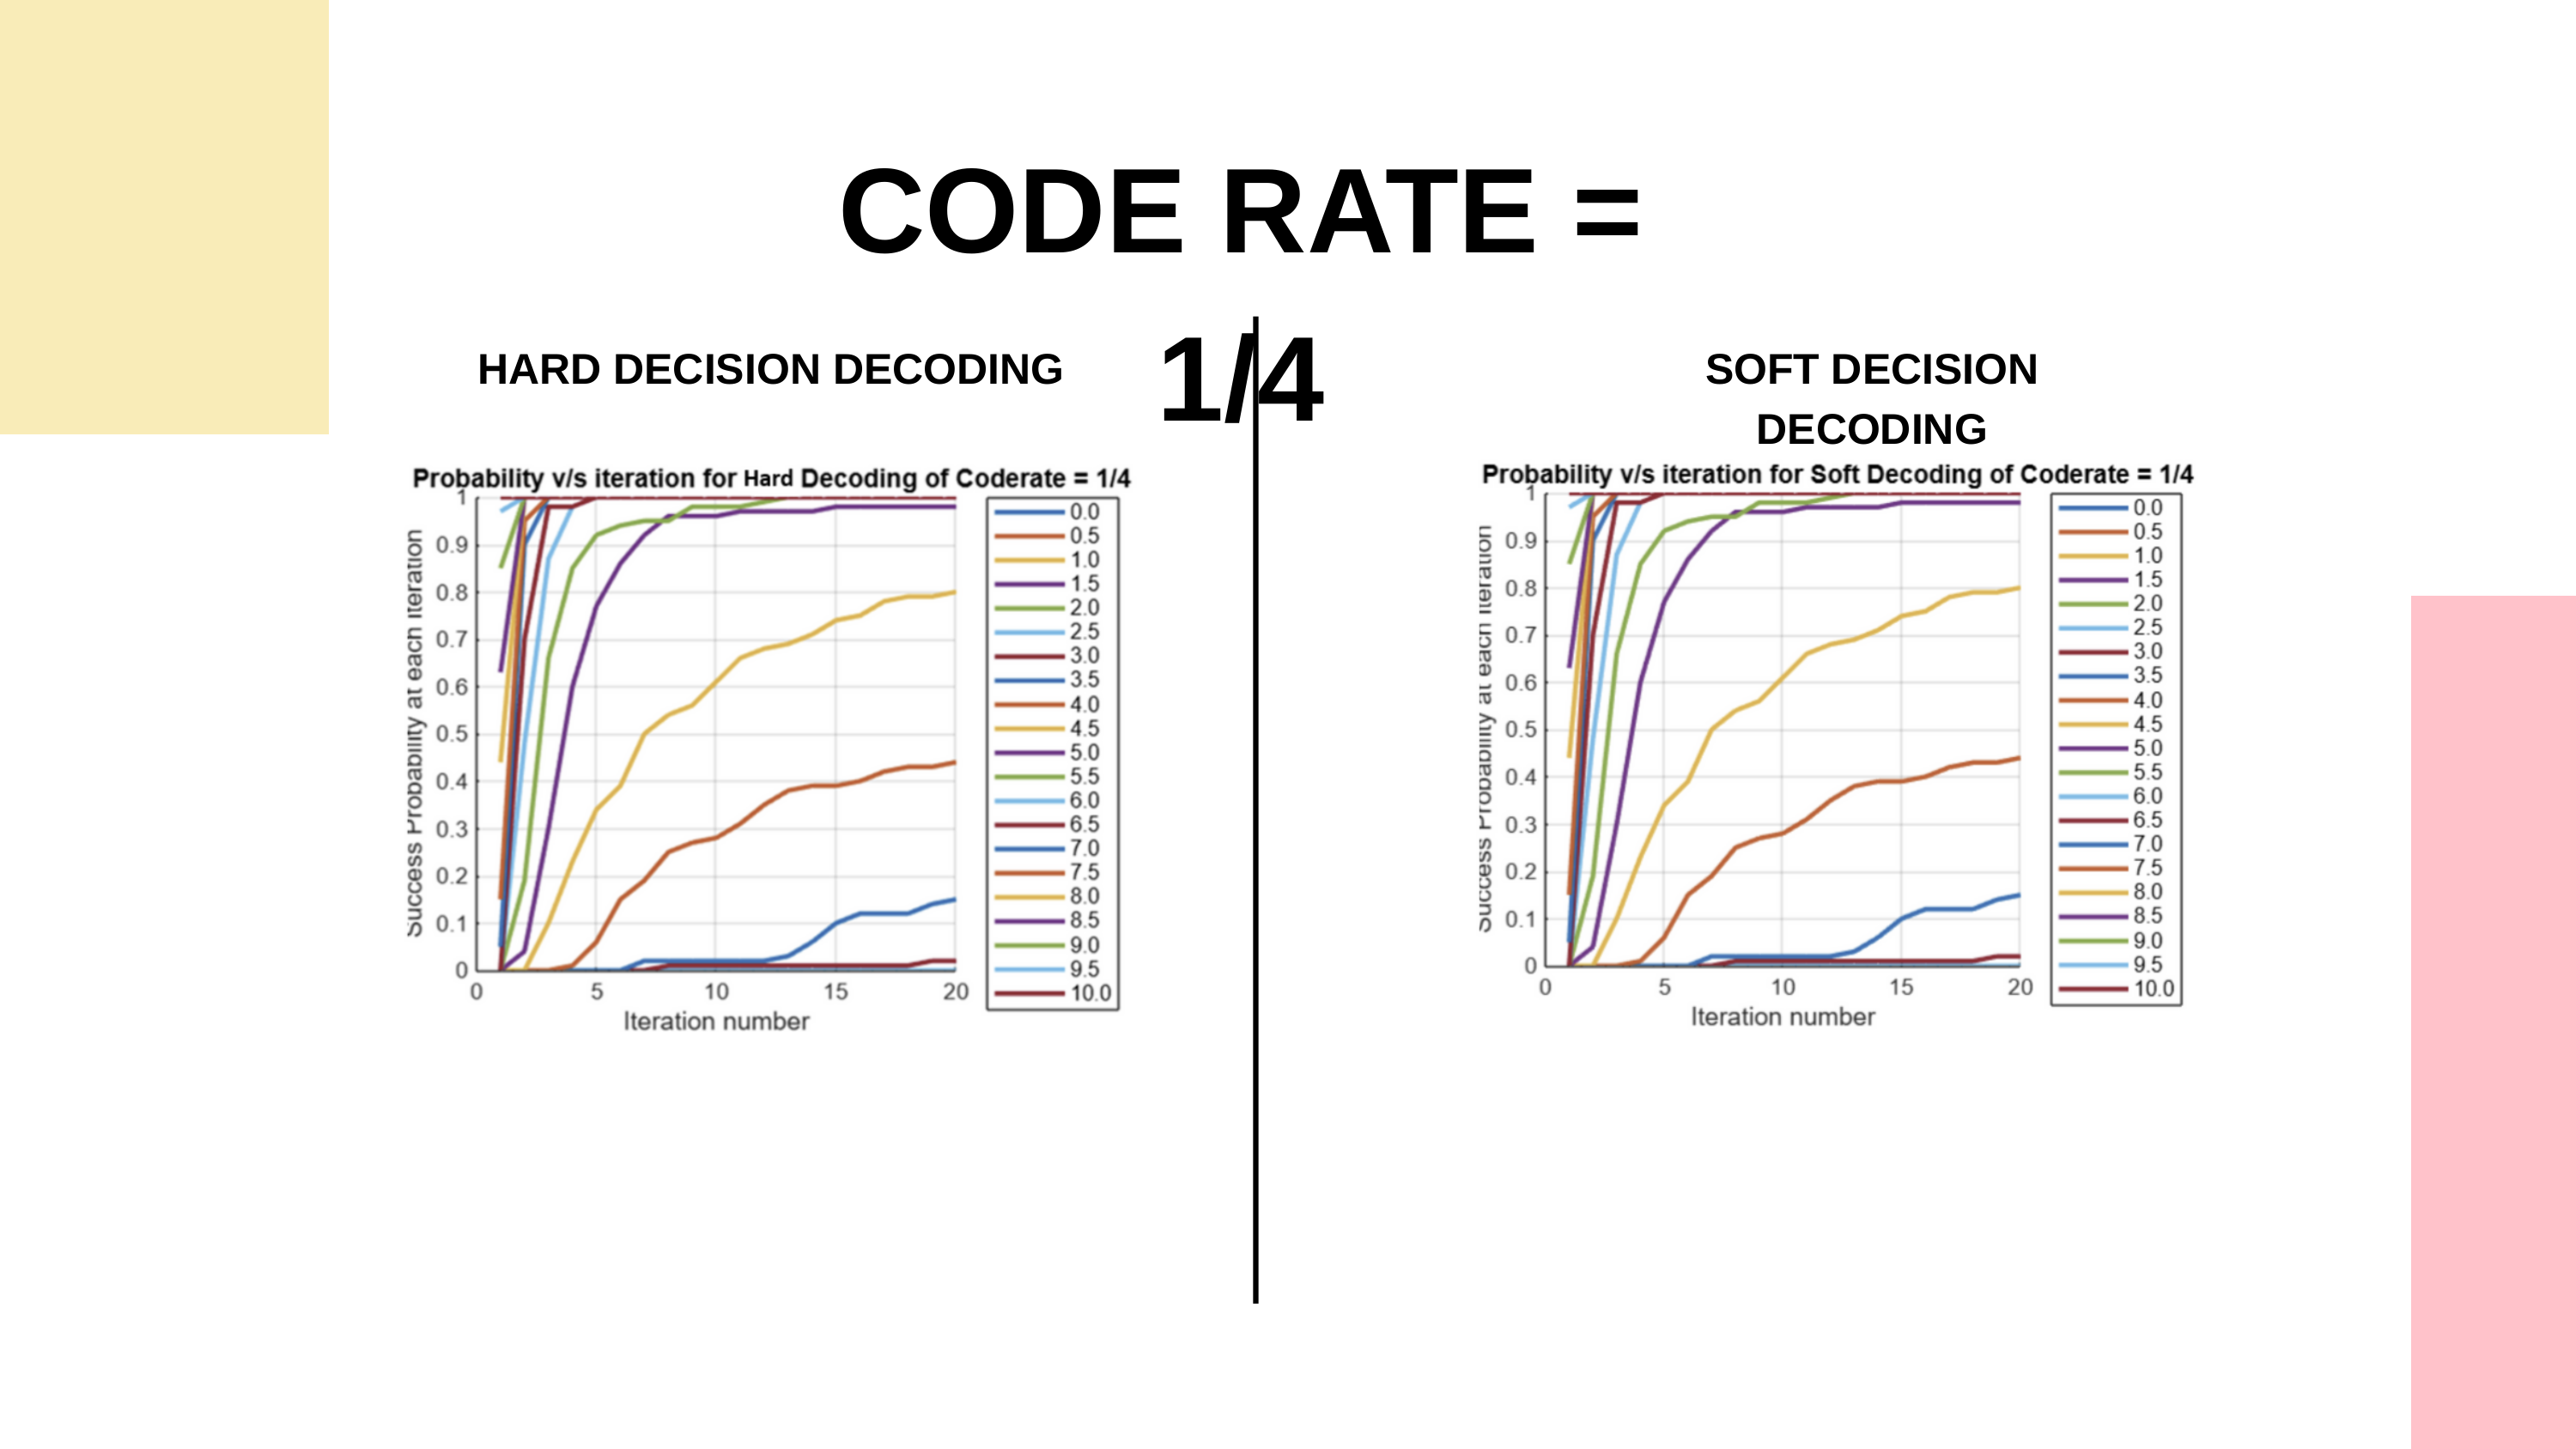

CODE RATE = 1/4

SOFT DECISION DECODING
HARD DECISION DECODING